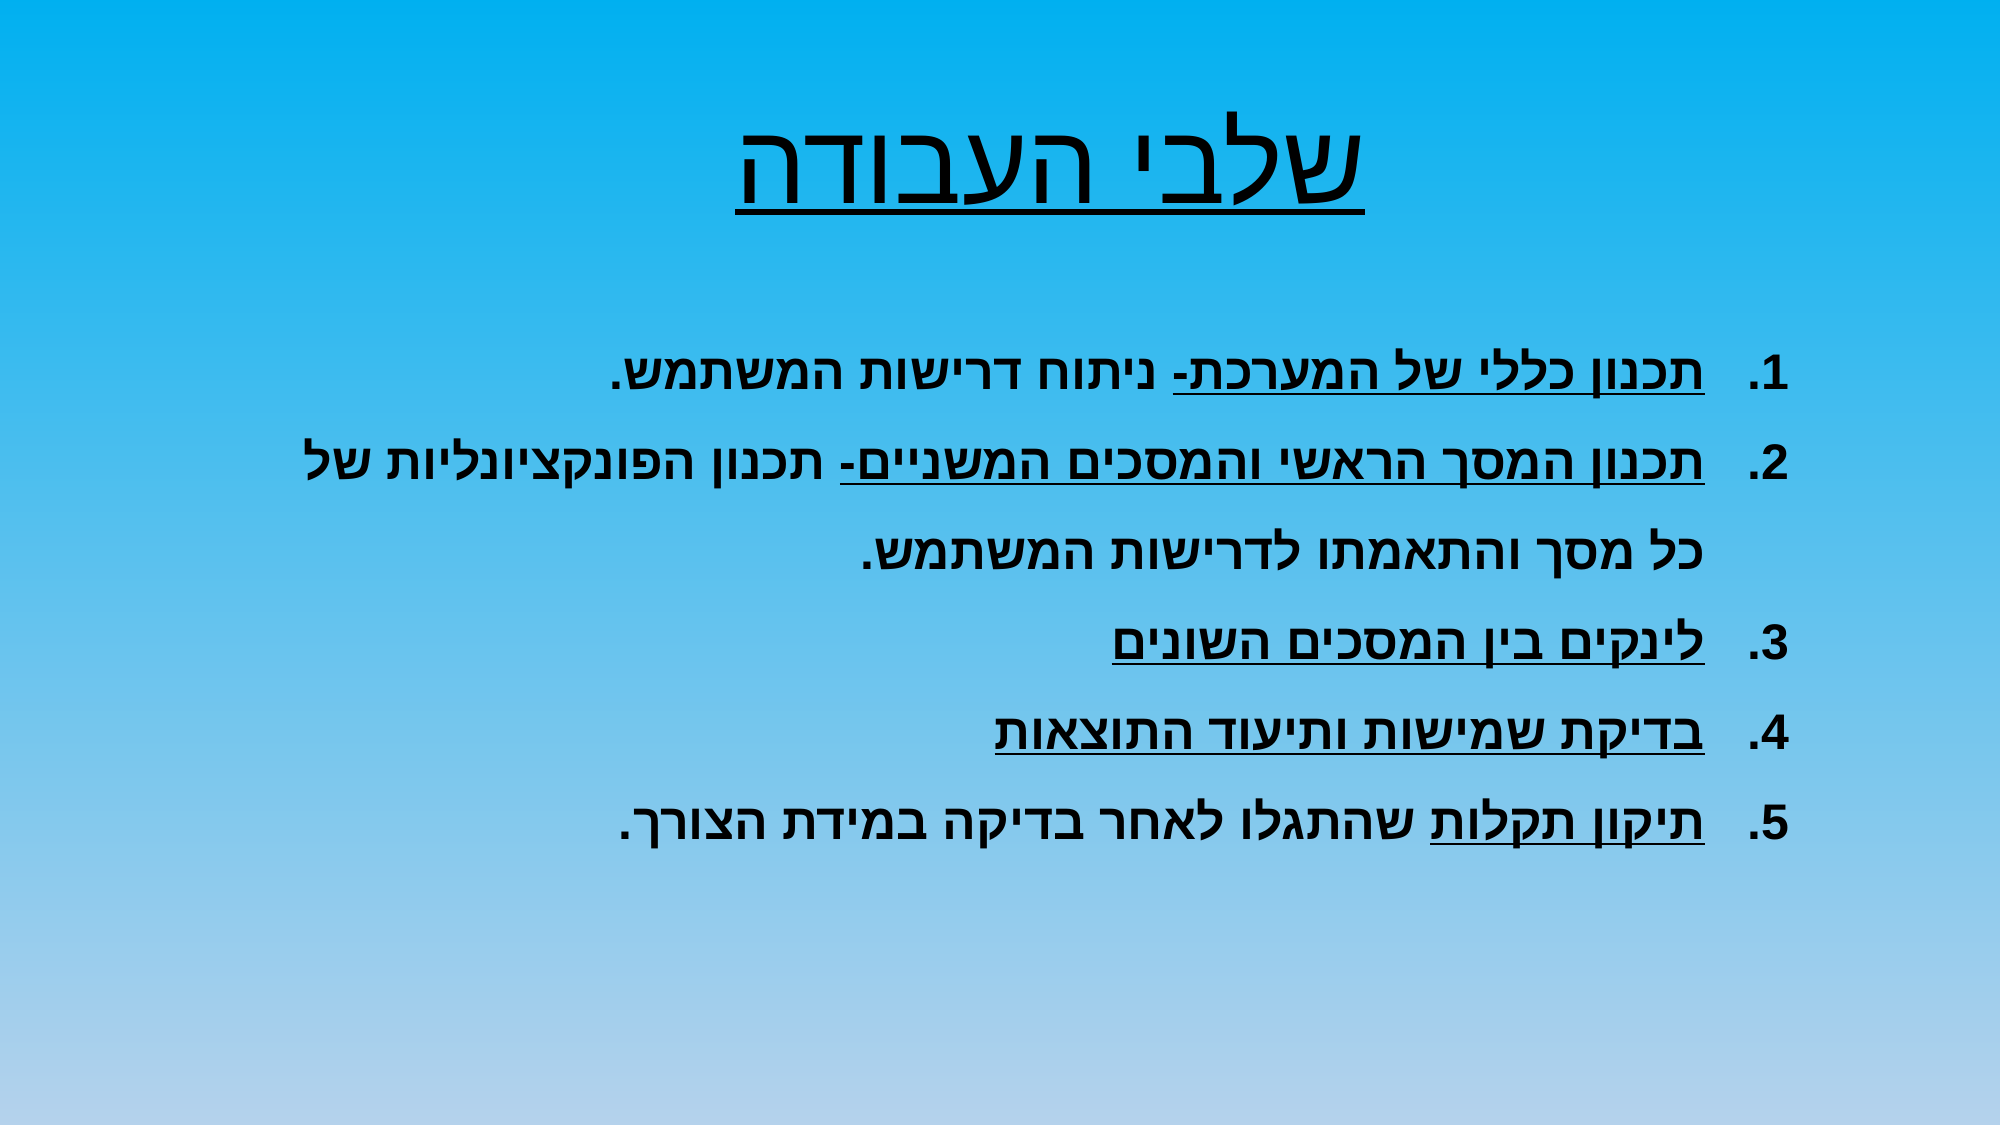

שלבי העבודה
תכנון כללי של המערכת- ניתוח דרישות המשתמש.
תכנון המסך הראשי והמסכים המשניים- תכנון הפונקציונליות של כל מסך והתאמתו לדרישות המשתמש.
לינקים בין המסכים השונים
בדיקת שמישות ותיעוד התוצאות
תיקון תקלות שהתגלו לאחר בדיקה במידת הצורך.